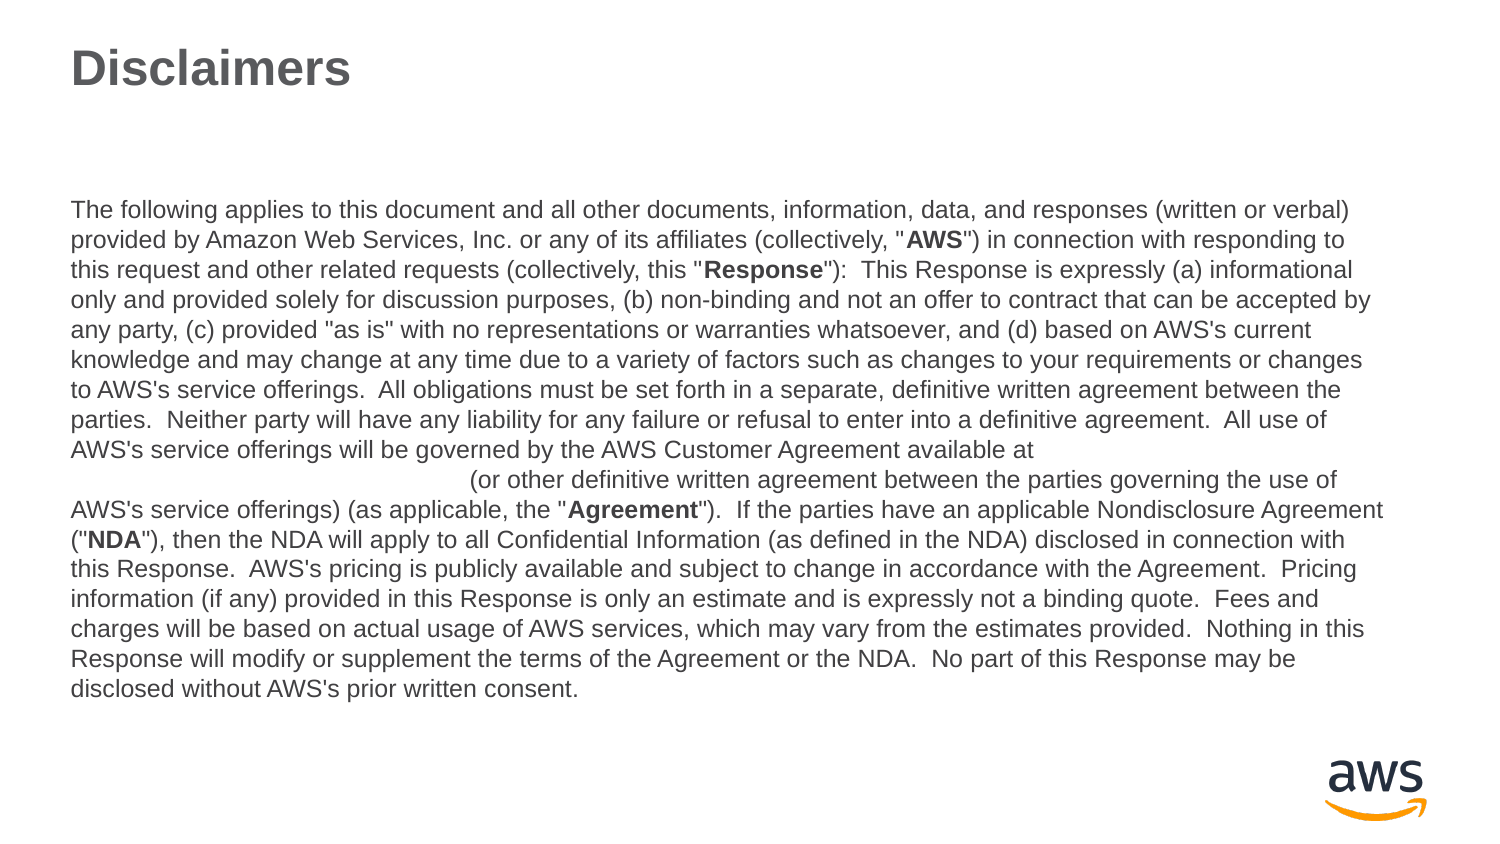

# Disclaimers
The following applies to this document and all other documents, information, data, and responses (written or verbal) provided by Amazon Web Services, Inc. or any of its affiliates (collectively, "AWS") in connection with responding to this request and other related requests (collectively, this "Response"):  This Response is expressly (a) informational only and provided solely for discussion purposes, (b) non-binding and not an offer to contract that can be accepted by any party, (c) provided "as is" with no representations or warranties whatsoever, and (d) based on AWS's current knowledge and may change at any time due to a variety of factors such as changes to your requirements or changes to AWS's service offerings.  All obligations must be set forth in a separate, definitive written agreement between the parties.  Neither party will have any liability for any failure or refusal to enter into a definitive agreement.  All use of AWS's service offerings will be governed by the AWS Customer Agreement available at http://aws.amazon.com/agreement/ (or other definitive written agreement between the parties governing the use of AWS's service offerings) (as applicable, the "Agreement").  If the parties have an applicable Nondisclosure Agreement ("NDA"), then the NDA will apply to all Confidential Information (as defined in the NDA) disclosed in connection with this Response.  AWS's pricing is publicly available and subject to change in accordance with the Agreement.  Pricing information (if any) provided in this Response is only an estimate and is expressly not a binding quote.  Fees and charges will be based on actual usage of AWS services, which may vary from the estimates provided.  Nothing in this Response will modify or supplement the terms of the Agreement or the NDA.  No part of this Response may be disclosed without AWS's prior written consent.